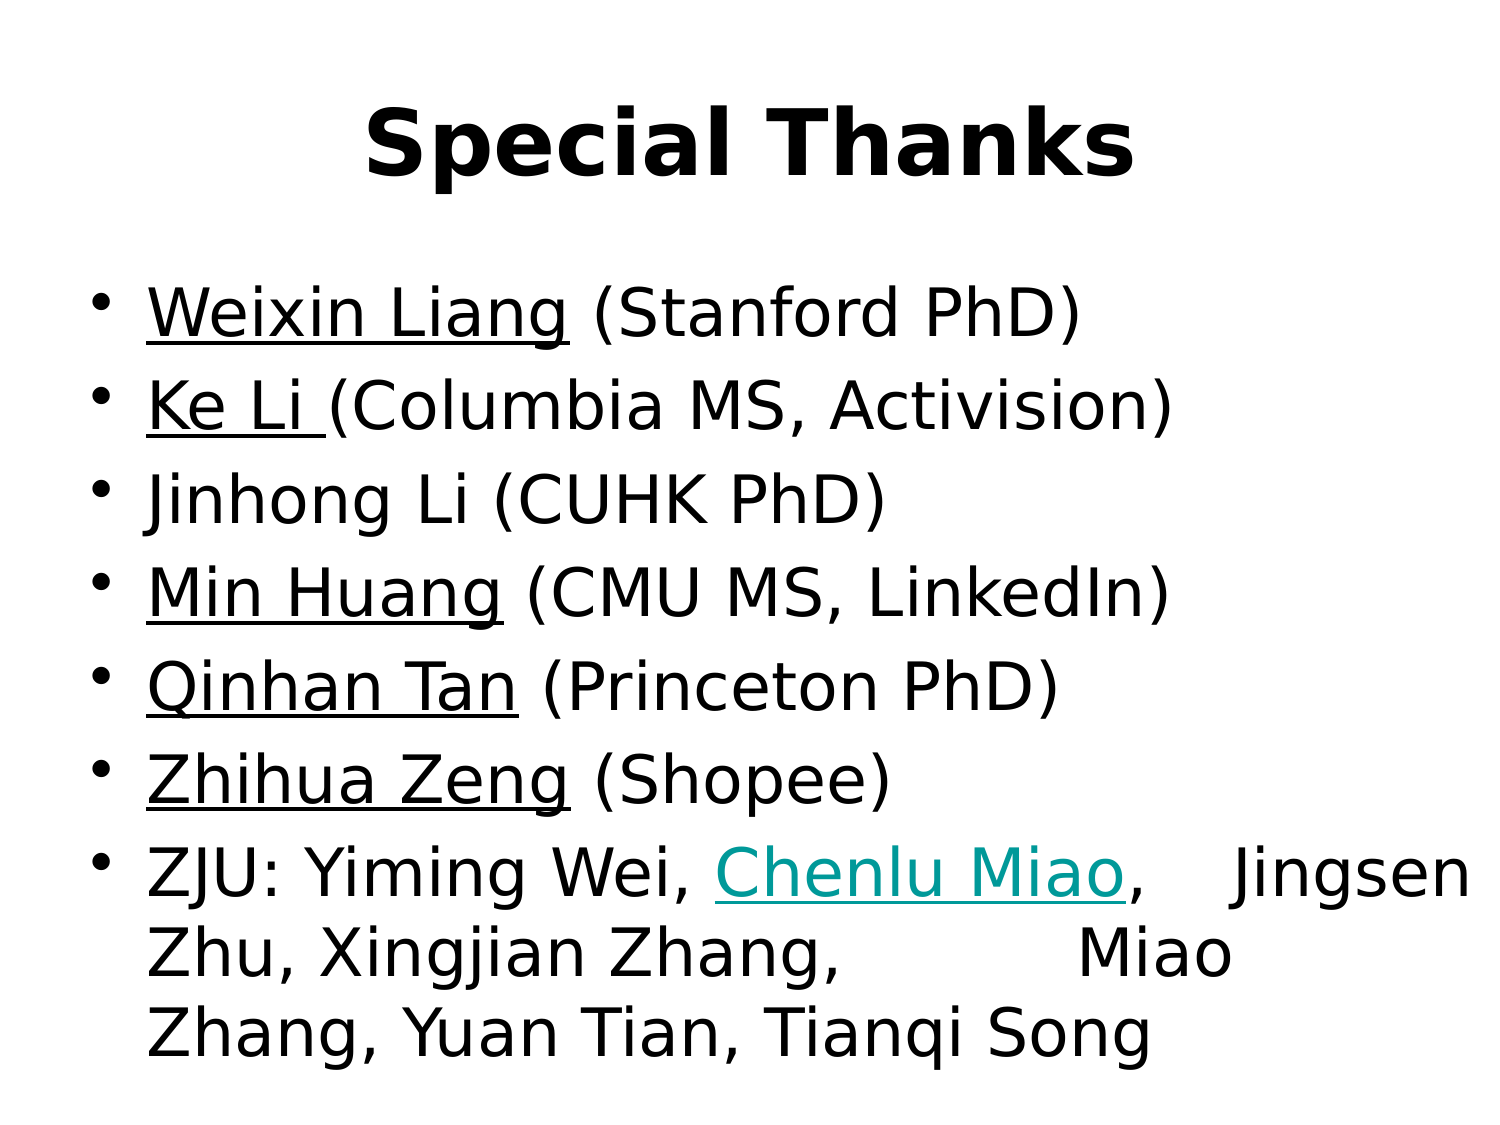

# Special Thanks
Weixin Liang (Stanford PhD)
Ke Li (Columbia MS, Activision)
Jinhong Li (CUHK PhD)
Min Huang (CMU MS, LinkedIn)
Qinhan Tan (Princeton PhD)
Zhihua Zeng (Shopee)
ZJU: Yiming Wei, Chenlu Miao,    Jingsen Zhu, Xingjian Zhang,           Miao Zhang, Yuan Tian, Tianqi Song